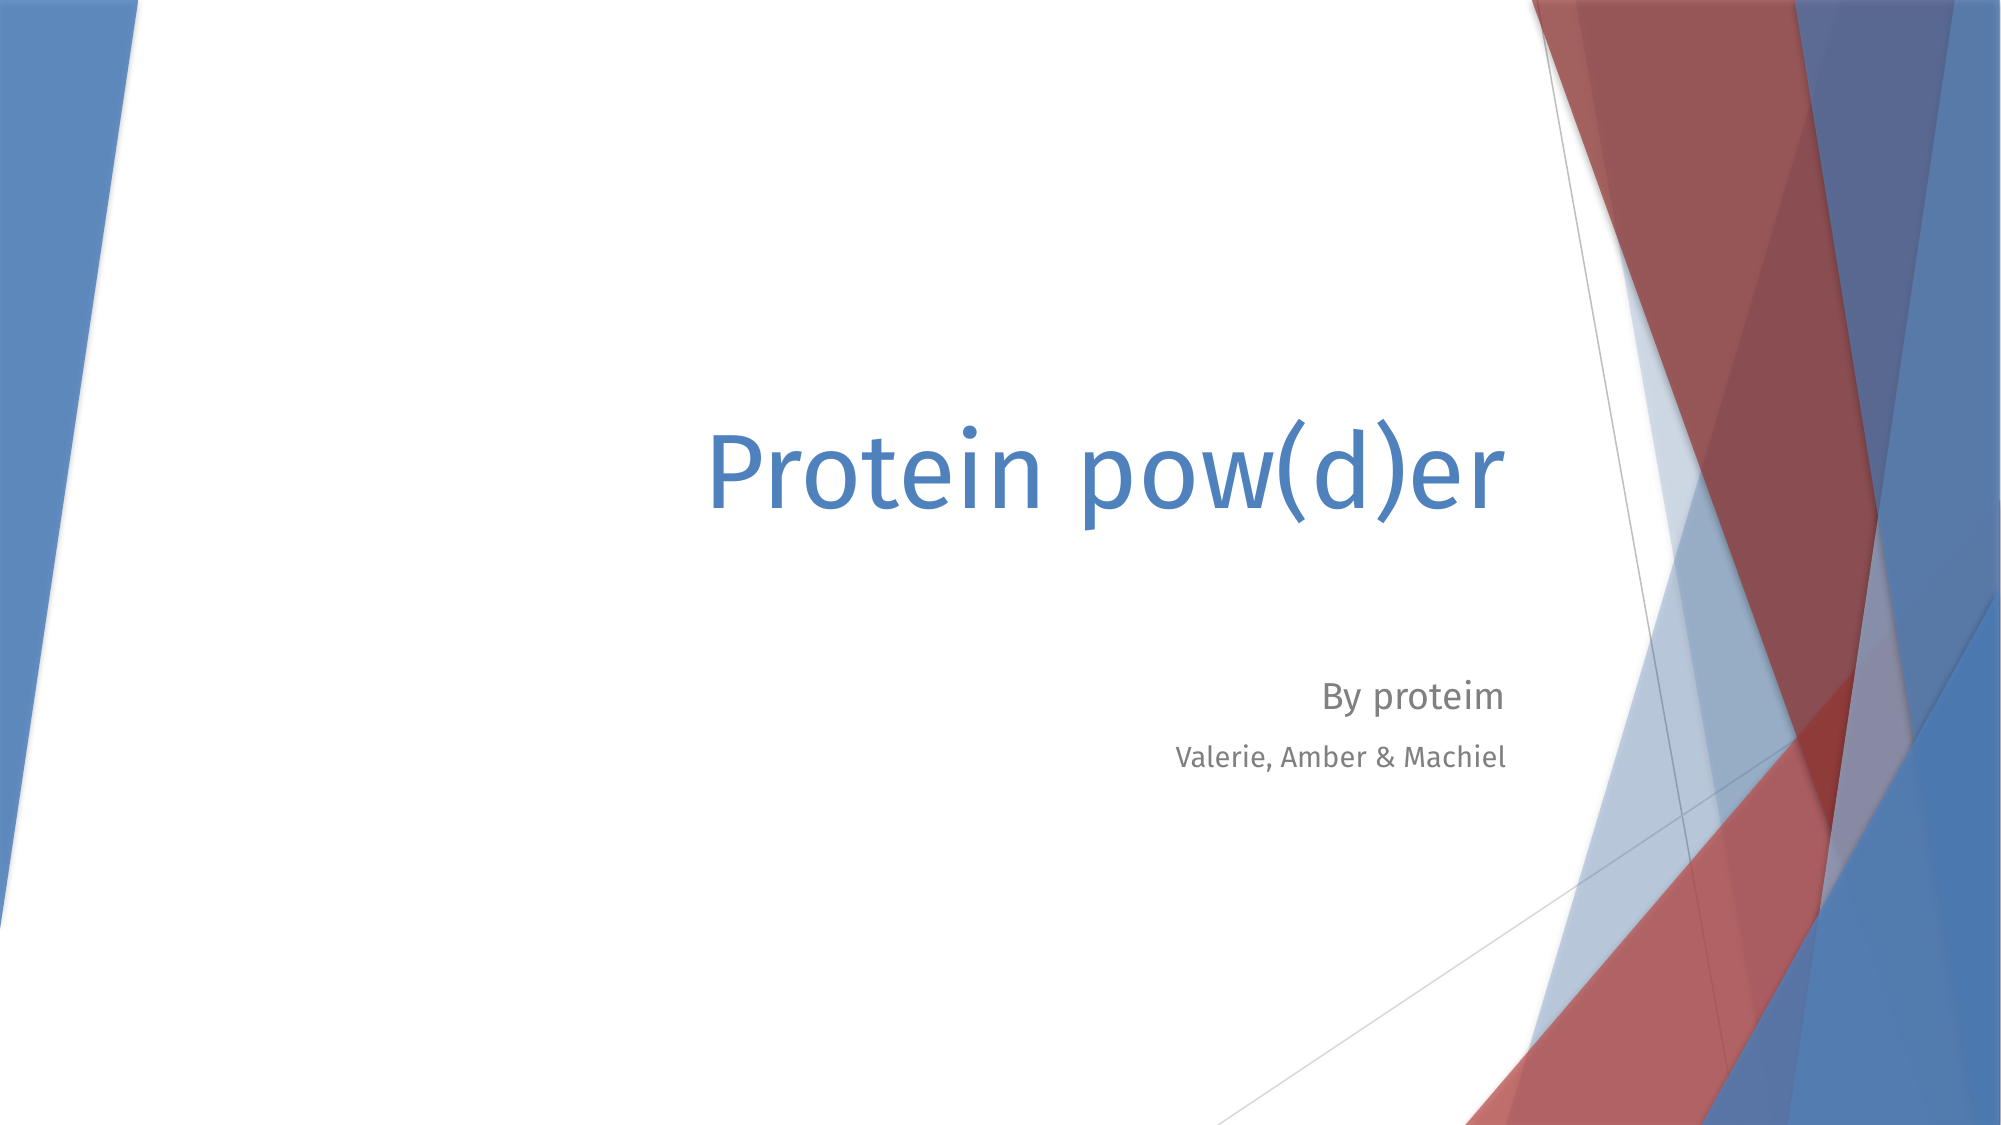

# Protein pow(d)er
By proteim
Valerie, Amber & Machiel